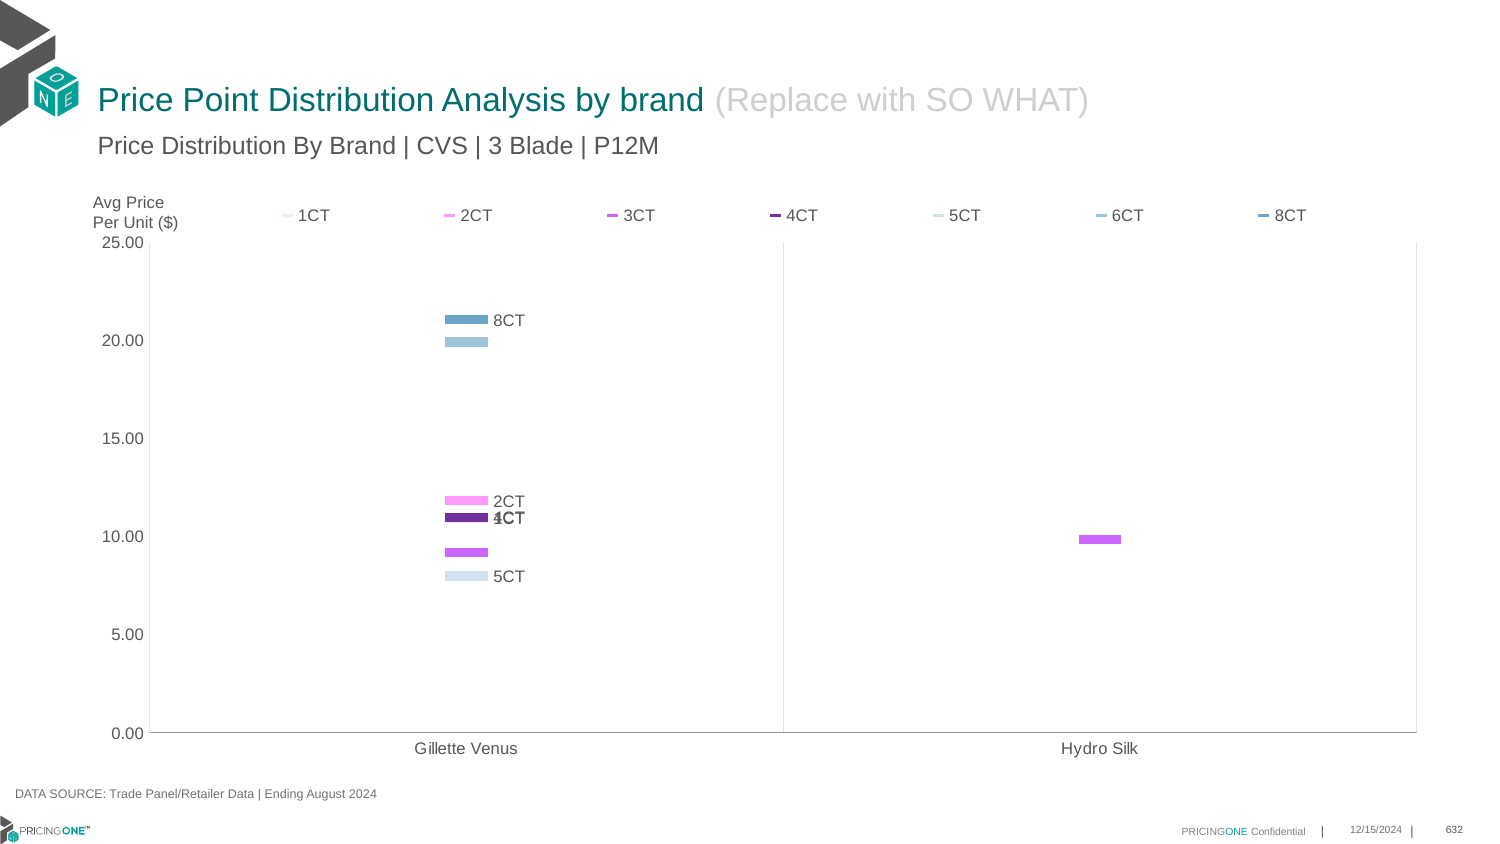

# Price Point Distribution Analysis by brand (Replace with SO WHAT)
Price Distribution By Brand | CVS | 3 Blade | P12M

### Chart

| Category | 1CT | 2CT | 3CT | 4CT | 5CT | 6CT | 8CT |
|---|---|---|---|---|---|---|---|
| Gillette Venus | 10.906148142726126 | 11.81457760173136 | 9.191213246033385 | 10.948965887166523 | 7.97992031179505 | 19.90417755176397 | 21.03598787105011 |
| Hydro Silk | None | None | 9.854519906323185 | None | None | None | None |
Avg Price
Per Unit ($)
DATA SOURCE: Trade Panel/Retailer Data | Ending August 2024
12/15/2024
632